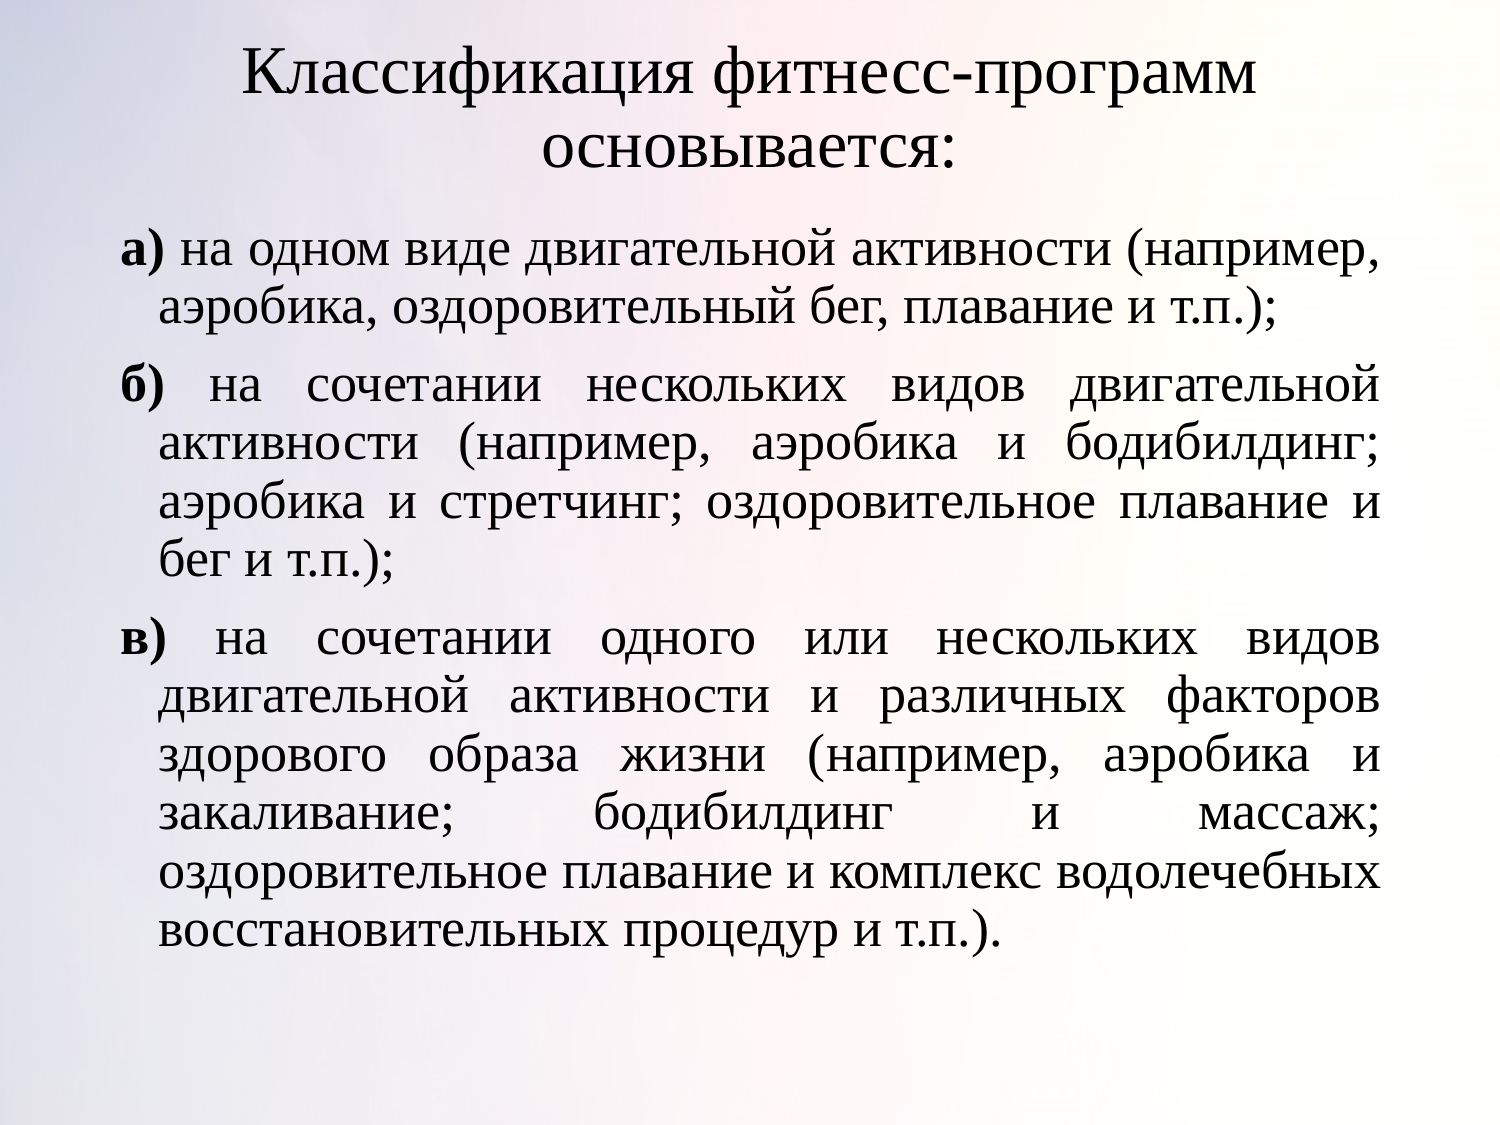

# Классификация фитнесс-программ основывается:
а) на одном виде двигательной активности (например, аэробика, оздоровительный бег, плавание и т.п.);
б) на сочетании нескольких видов двигательной активности (например, аэробика и бодибилдинг; аэробика и стретчинг; оздоровительное плавание и бег и т.п.);
в) на сочетании одного или нескольких видов двигательной активности и различных факторов здорового образа жизни (например, аэробика и закаливание; бодибилдинг и массаж; оздоровительное плавание и комплекс водолечебных восстановительных процедур и т.п.).